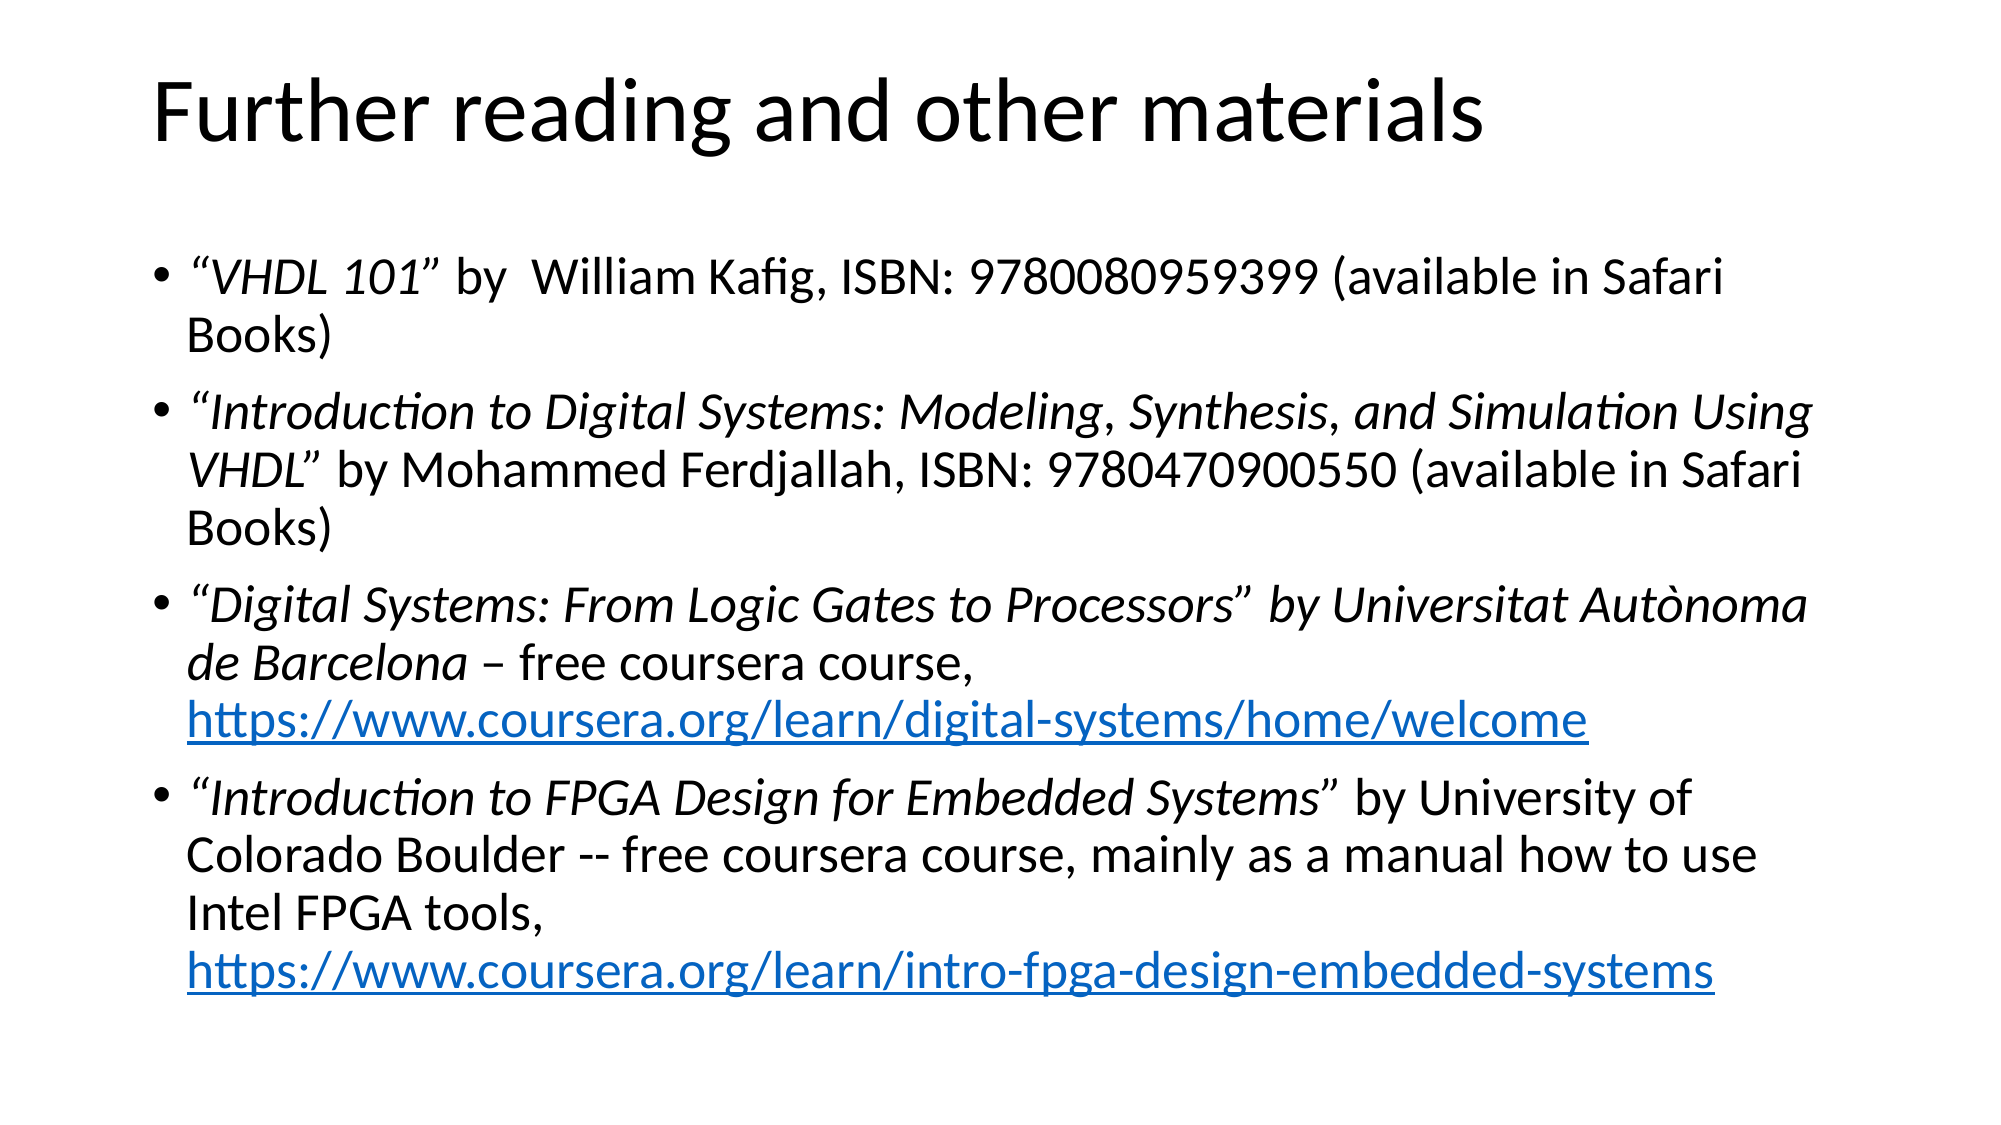

# Further reading and other materials
“VHDL 101” by  William Kafig, ISBN: 9780080959399 (available in Safari Books)
“Introduction to Digital Systems: Modeling, Synthesis, and Simulation Using VHDL” by Mohammed Ferdjallah, ISBN: 9780470900550 (available in Safari Books)
“Digital Systems: From Logic Gates to Processors” by Universitat Autònoma de Barcelona – free coursera course, https://www.coursera.org/learn/digital-systems/home/welcome
“Introduction to FPGA Design for Embedded Systems” by University of Colorado Boulder -- free coursera course, mainly as a manual how to use Intel FPGA tools, https://www.coursera.org/learn/intro-fpga-design-embedded-systems